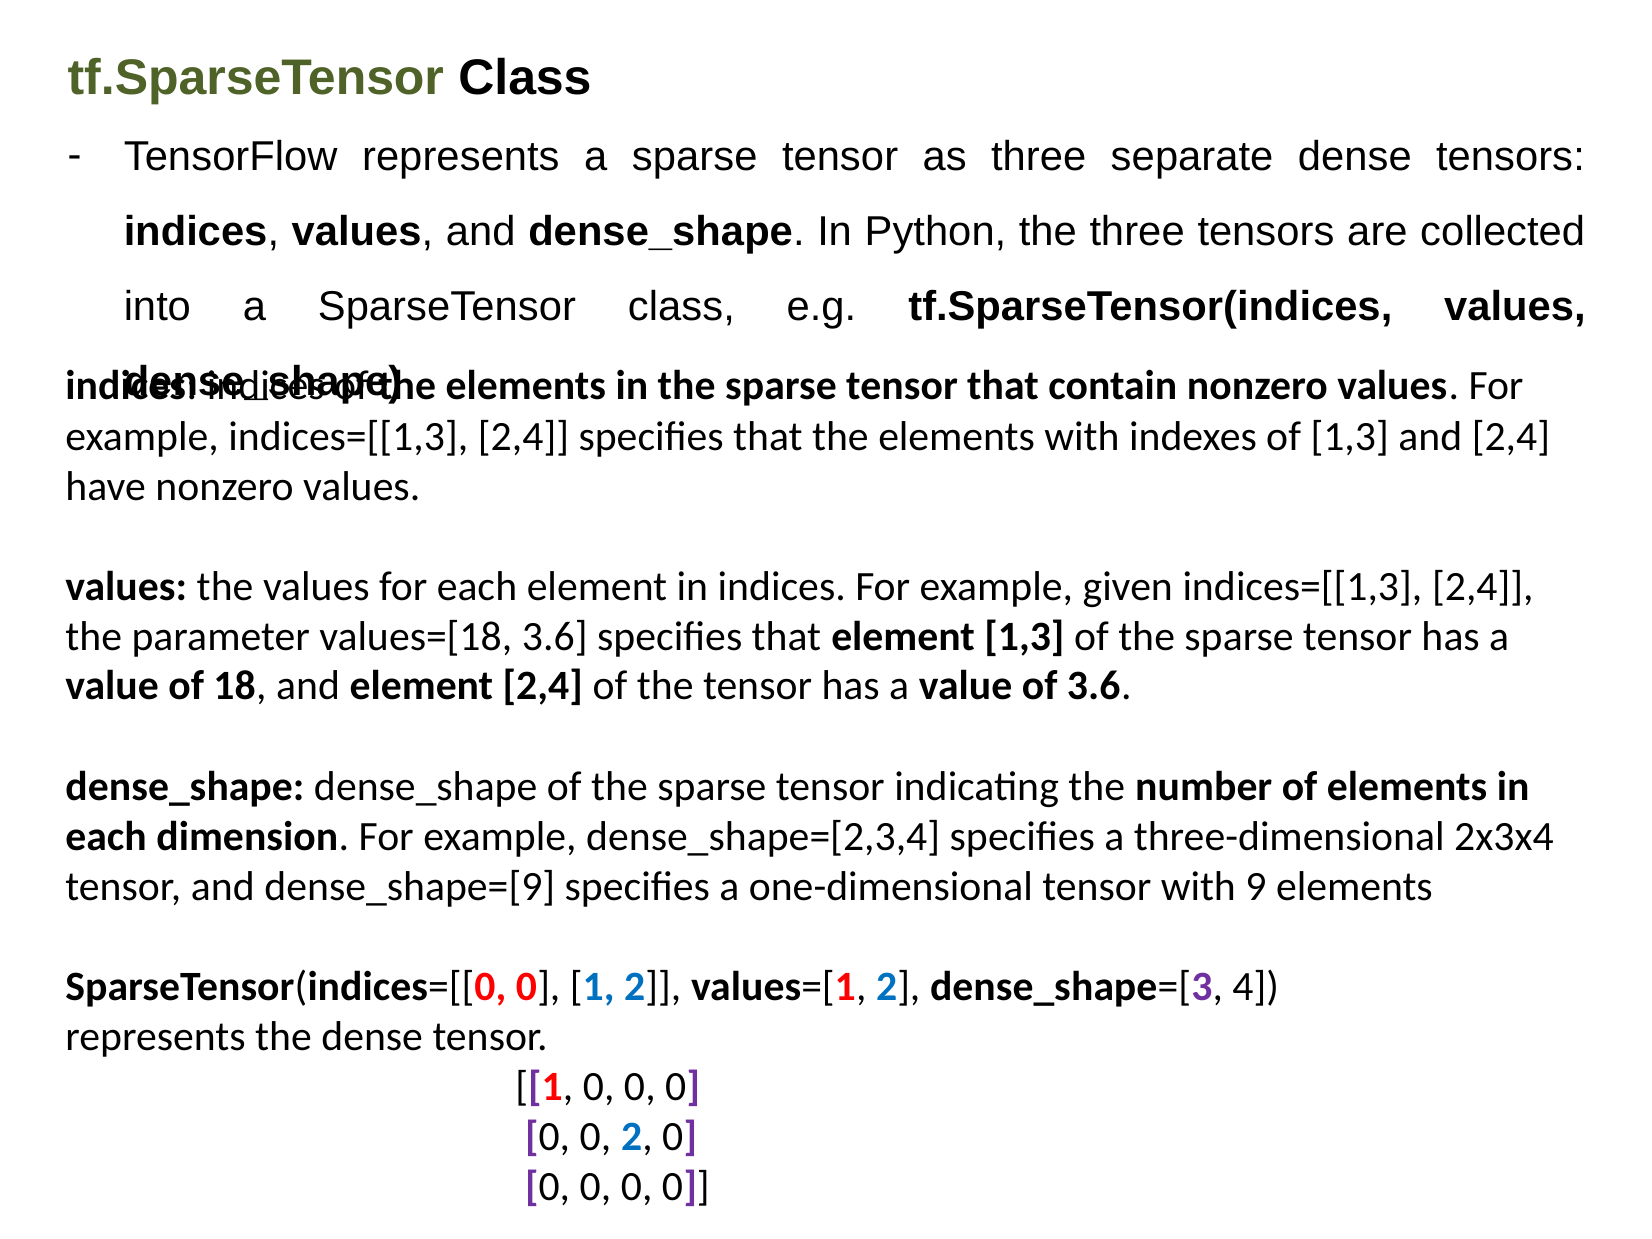

tf.SparseTensor Class
TensorFlow represents a sparse tensor as three separate dense tensors: indices, values, and dense_shape. In Python, the three tensors are collected into a SparseTensor class, e.g. tf.SparseTensor(indices, values, dense_shape)
indices: indices of the elements in the sparse tensor that contain nonzero values. For example, indices=[[1,3], [2,4]] specifies that the elements with indexes of [1,3] and [2,4] have nonzero values.

values: the values for each element in indices. For example, given indices=[[1,3], [2,4]], the parameter values=[18, 3.6] specifies that element [1,3] of the sparse tensor has a value of 18, and element [2,4] of the tensor has a value of 3.6.

dense_shape: dense_shape of the sparse tensor indicating the number of elements in each dimension. For example, dense_shape=[2,3,4] specifies a three-dimensional 2x3x4 tensor, and dense_shape=[9] specifies a one-dimensional tensor with 9 elements
SparseTensor(indices=[[0, 0], [1, 2]], values=[1, 2], dense_shape=[3, 4])
represents the dense tensor.
			[[1, 0, 0, 0]
			 [0, 0, 2, 0]
			 [0, 0, 0, 0]]